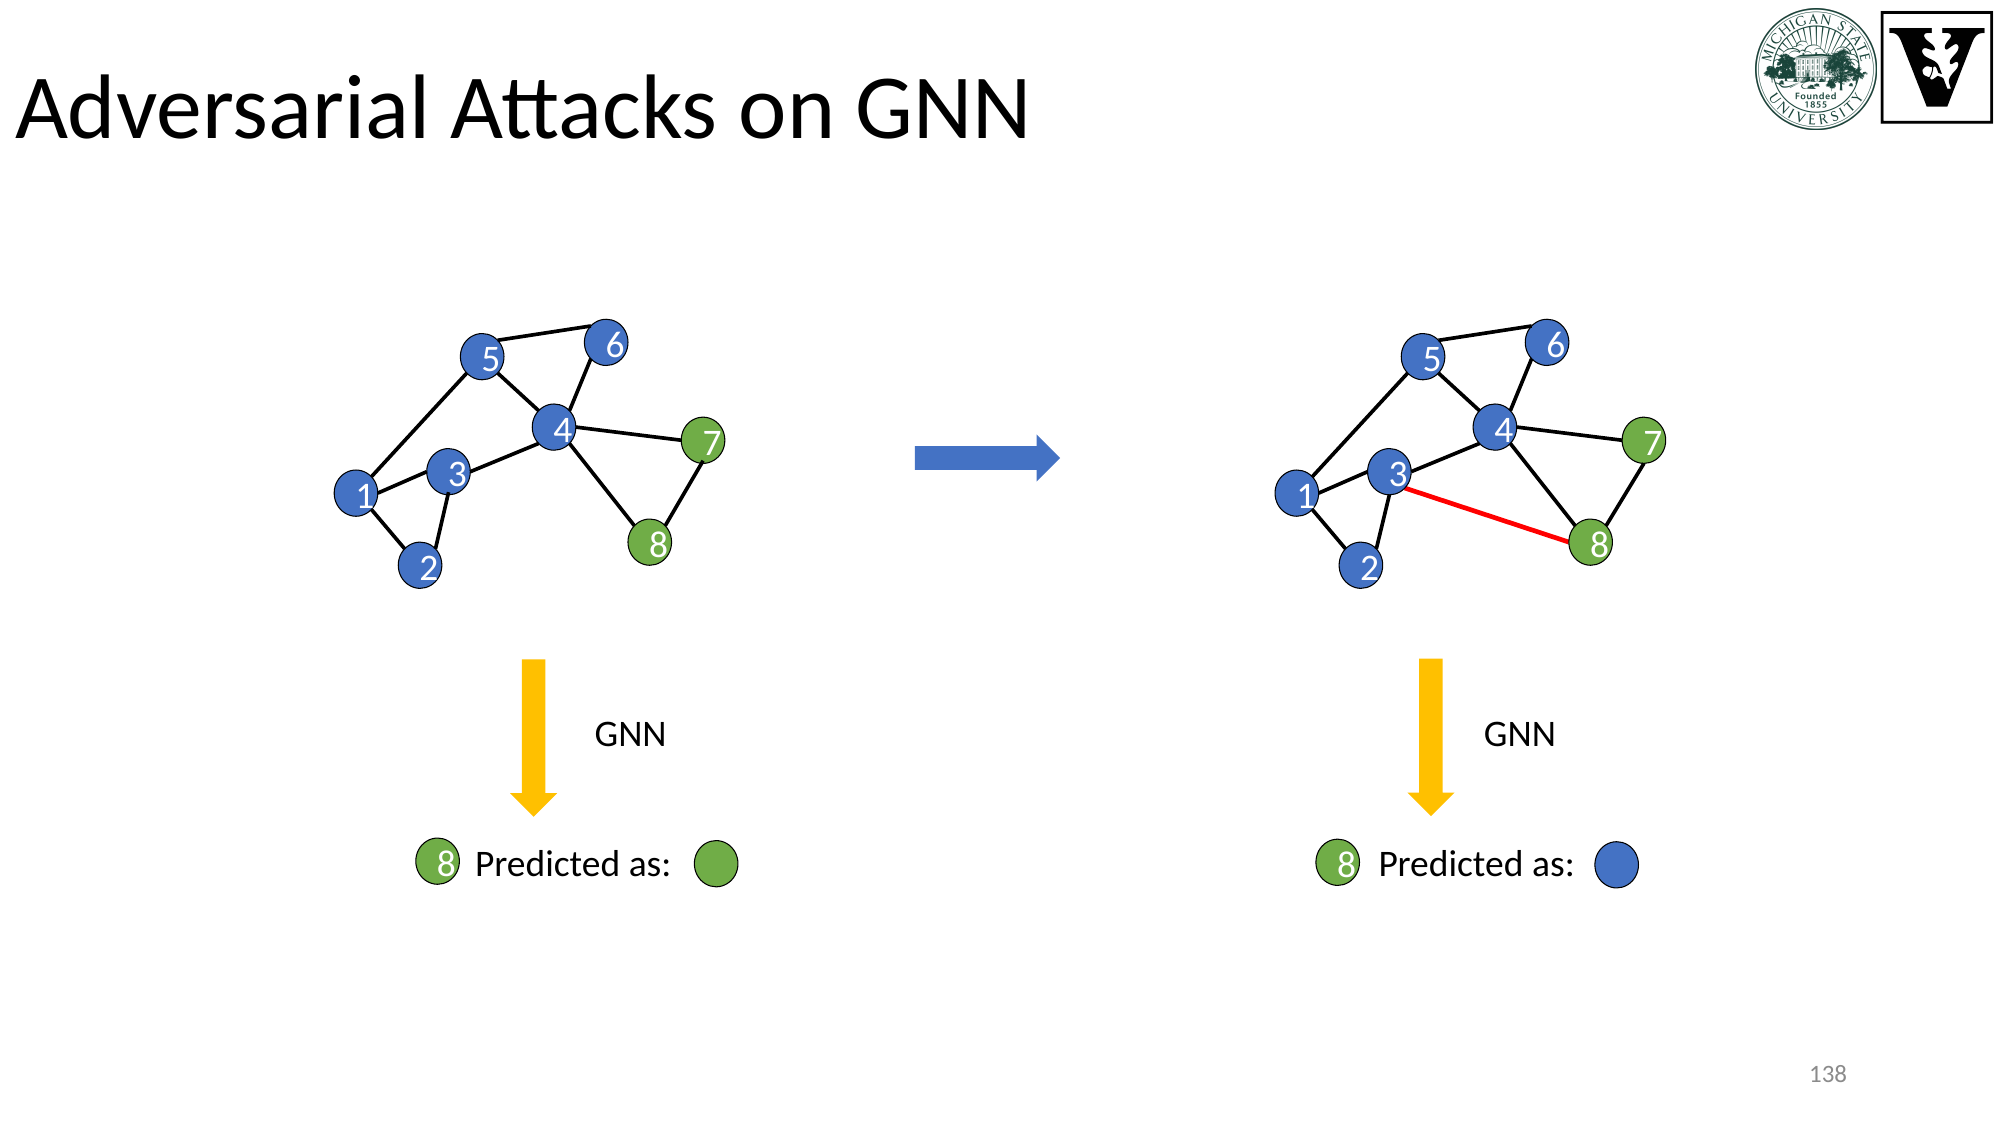

# Adversarial Attacks on GNN
6
5
4
772
3
1
8
2
6
5
4
772
3
1
8
2

GNN

8

Predicted as:
GNN

Predicted as:
8

138